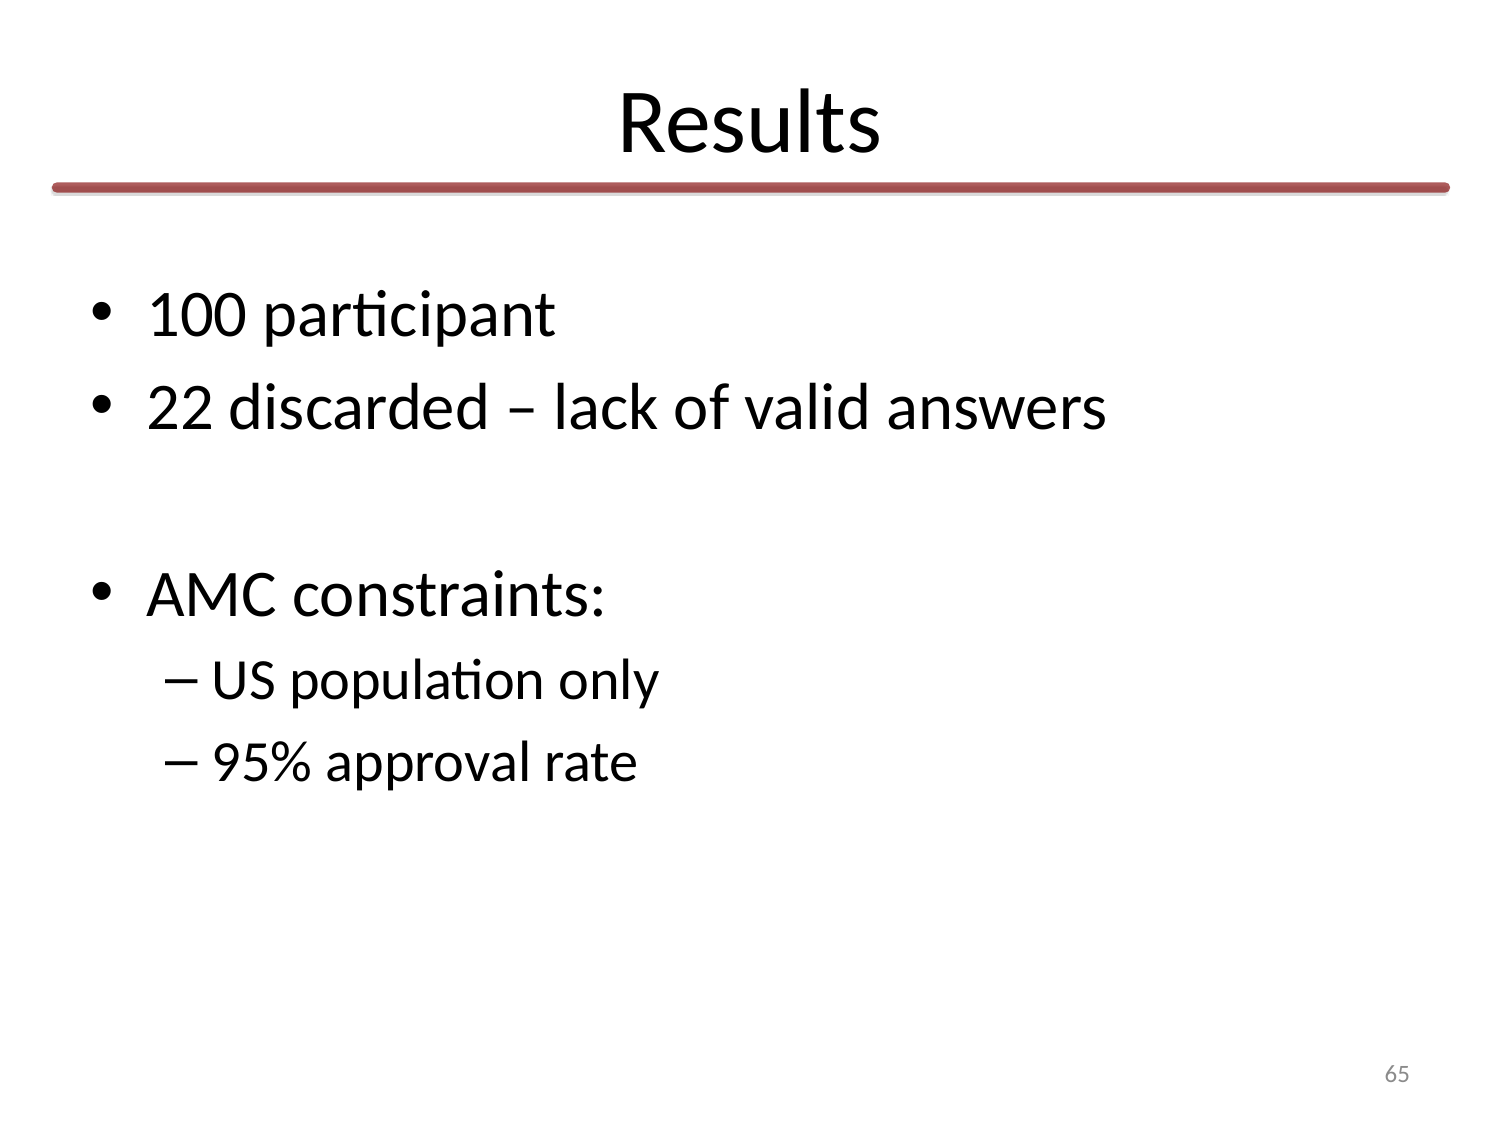

# Results
100 participant
22 discarded – lack of valid answers

AMC constraints:
US population only
95% approval rate
65